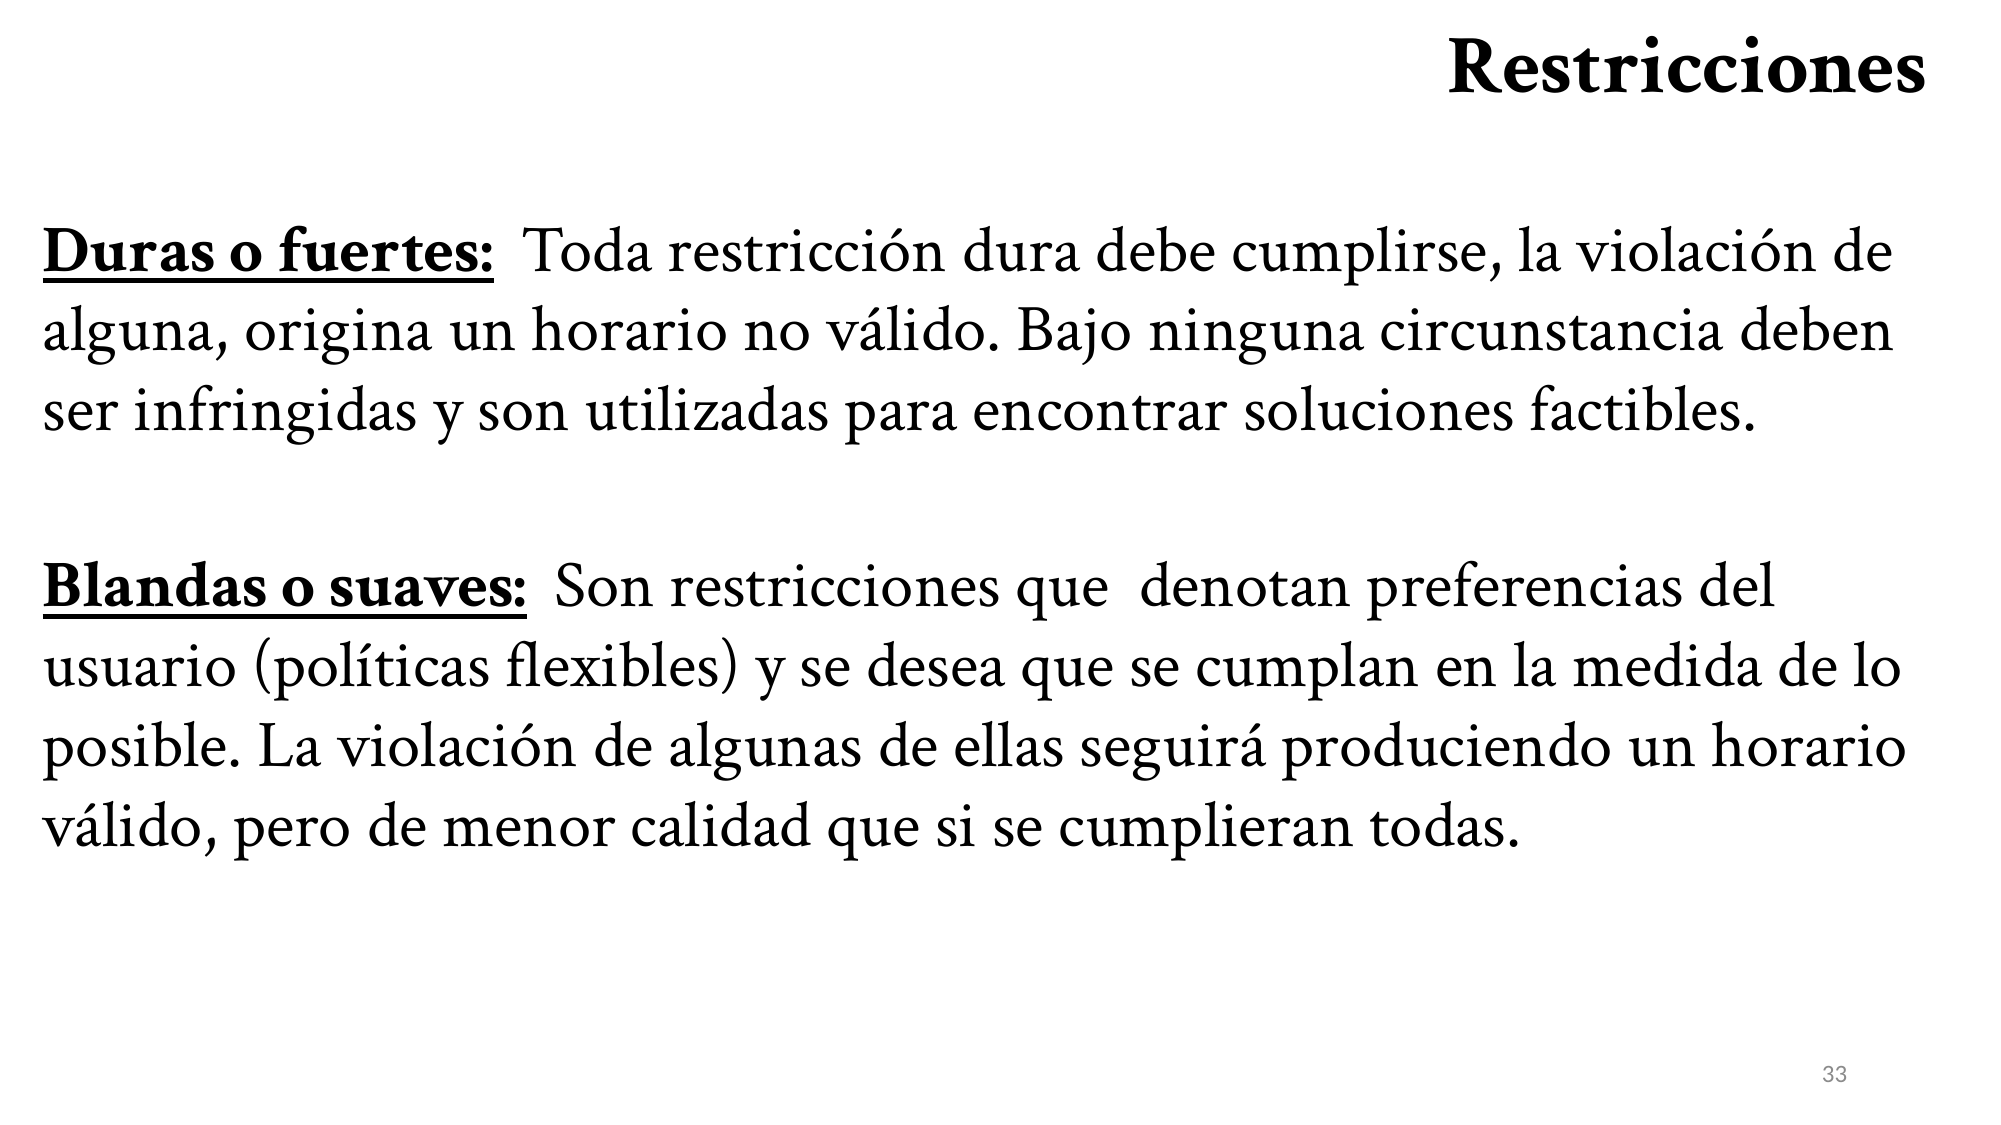

Restricciones
Duras o fuertes:  Toda restricción dura debe cumplirse, la violación de alguna, origina un horario no válido. Bajo ninguna circunstancia deben ser infringidas y son utilizadas para encontrar soluciones factibles.
Blandas o suaves:  Son restricciones que  denotan preferencias del usuario (políticas flexibles) y se desea que se cumplan en la medida de lo posible. La violación de algunas de ellas seguirá produciendo un horario válido, pero de menor calidad que si se cumplieran todas.

33